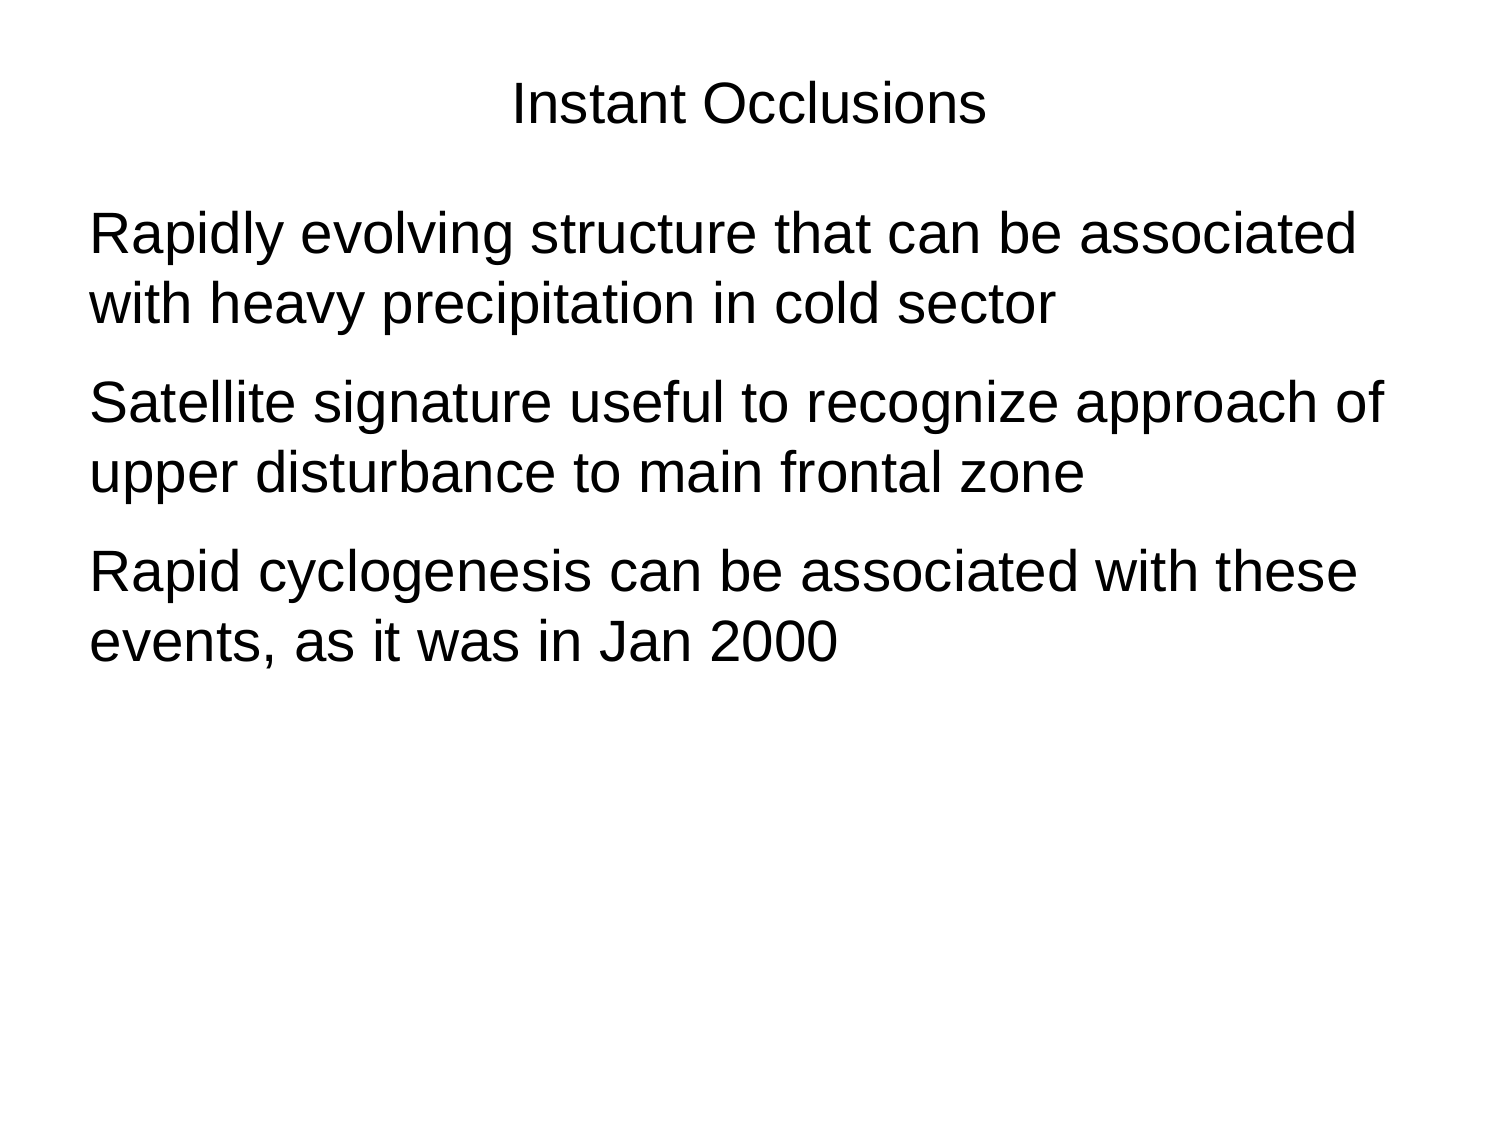

# Instant Occlusions
Rapidly evolving structure that can be associated with heavy precipitation in cold sector
Satellite signature useful to recognize approach of upper disturbance to main frontal zone
Rapid cyclogenesis can be associated with these events, as it was in Jan 2000